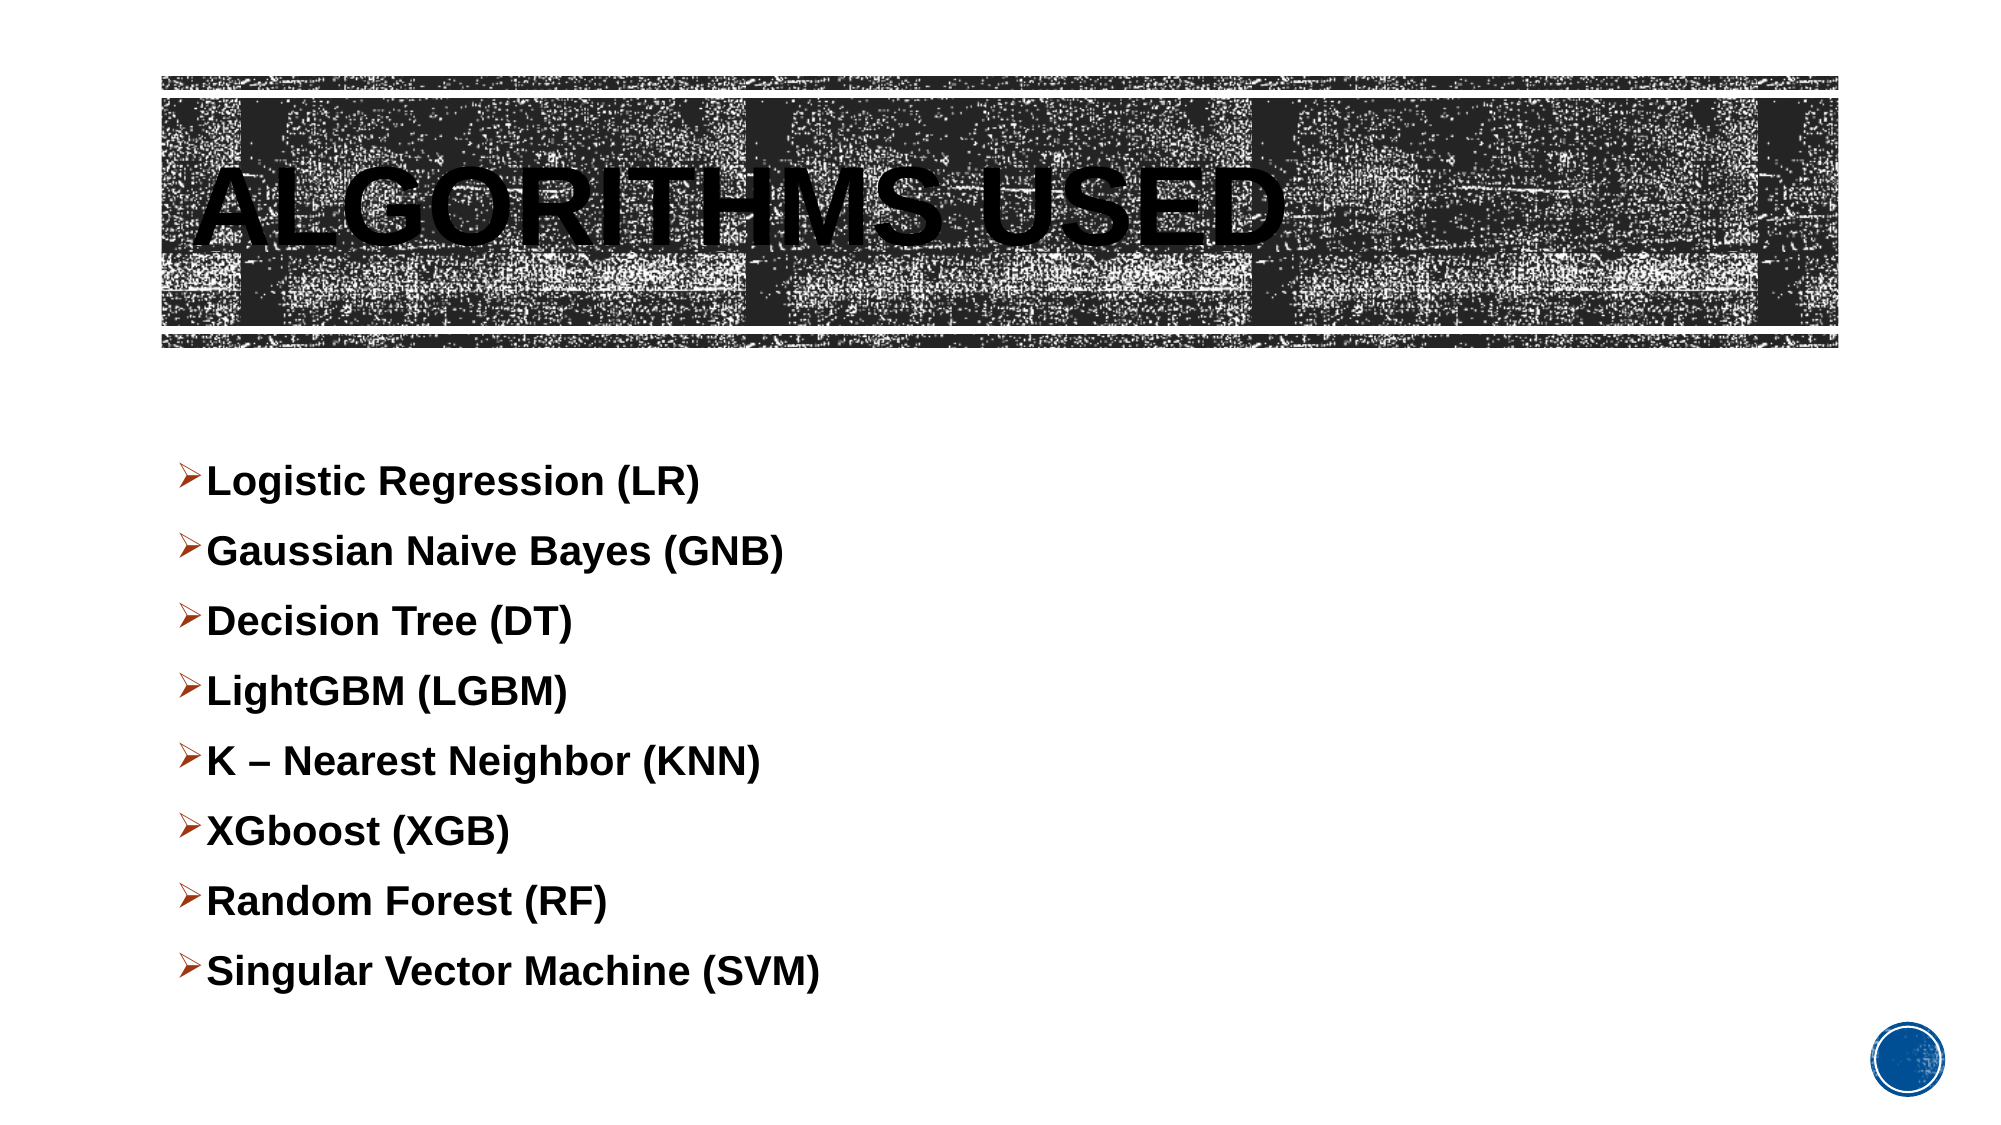

# ALGORITHMS USED

Logistic Regression (LR)
Gaussian Naive Bayes (GNB)
Decision Tree (DT)
LightGBM (LGBM)
K – Nearest Neighbor (KNN)
XGboost (XGB)
Random Forest (RF)
Singular Vector Machine (SVM)